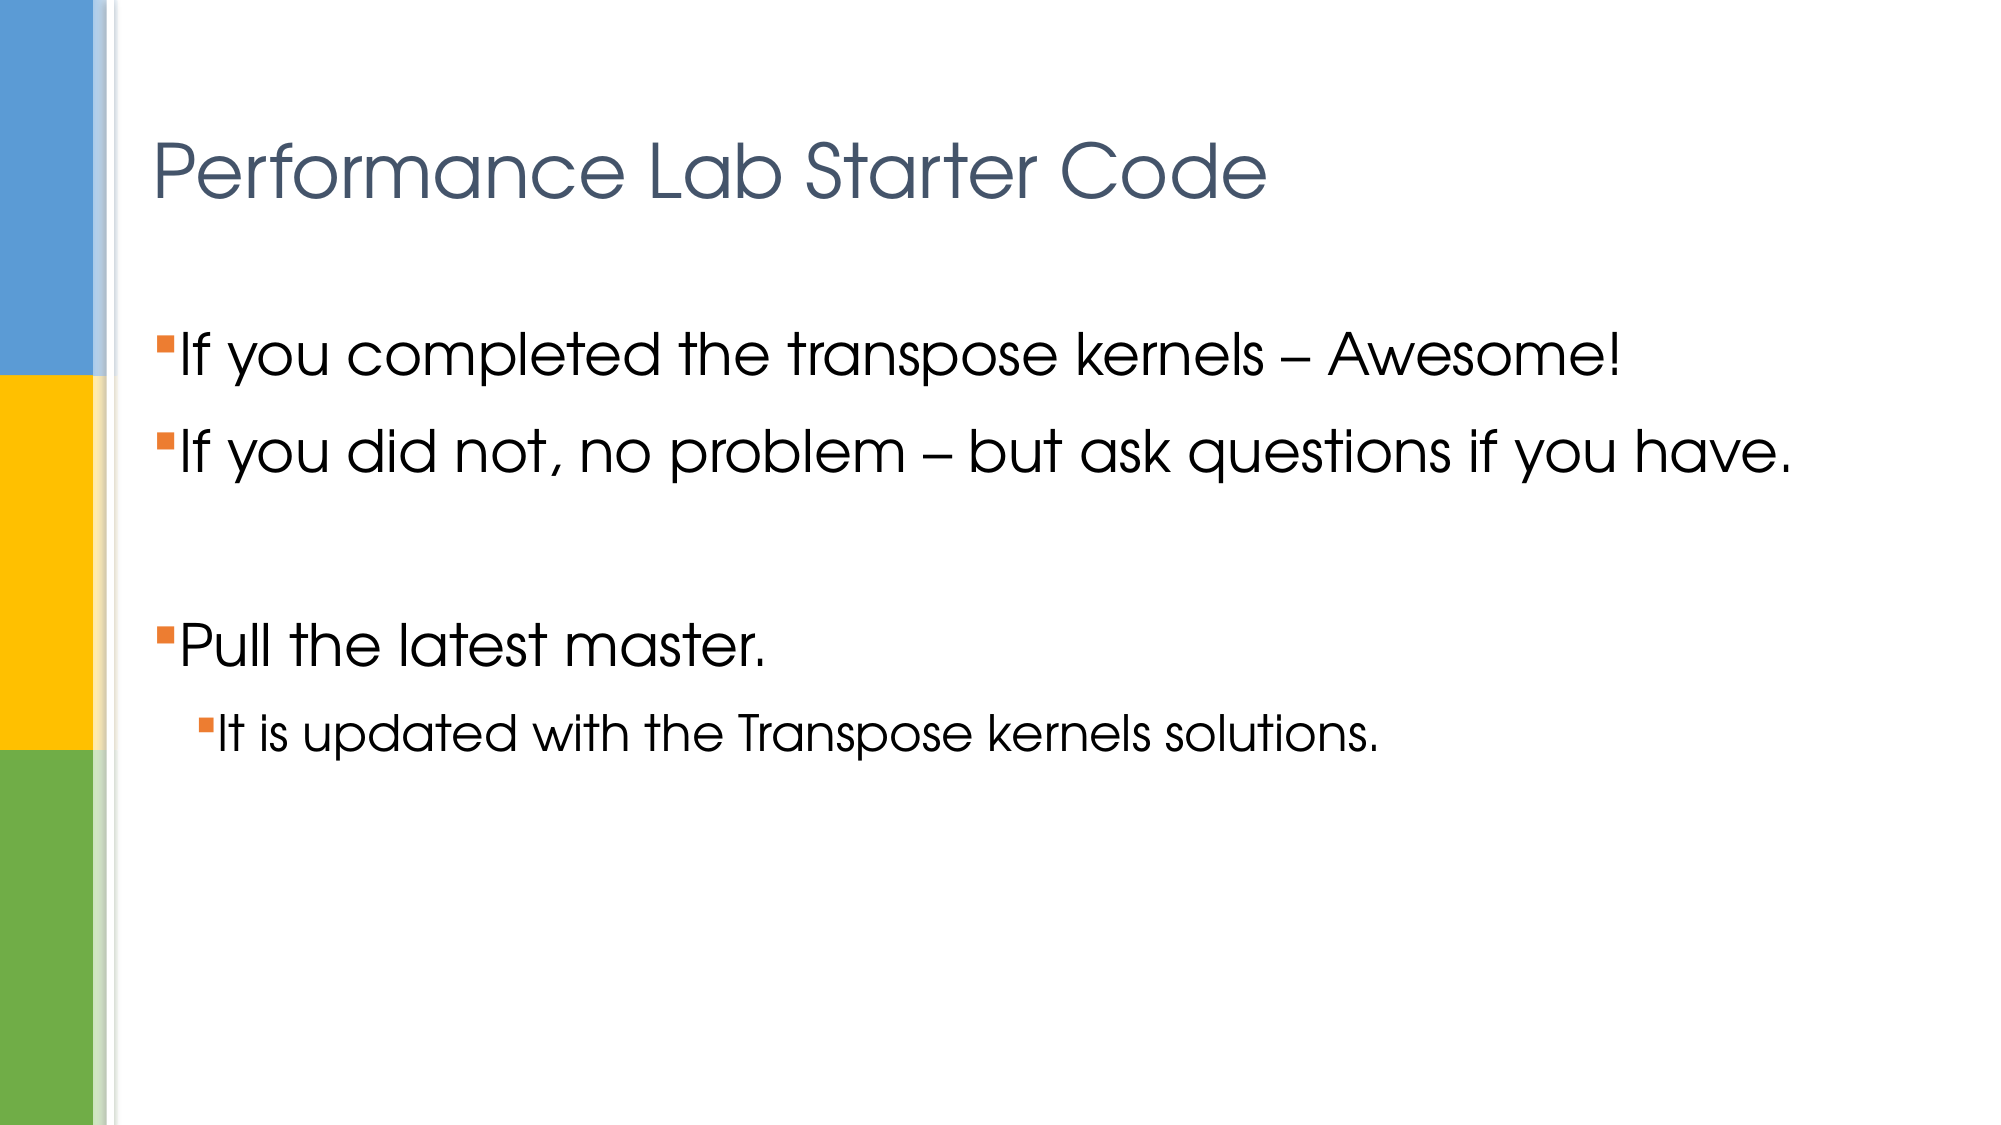

# Performance Lab Starter Code
If you completed the transpose kernels – Awesome!
If you did not, no problem – but ask questions if you have.

Pull the latest master.
It is updated with the Transpose kernels solutions.